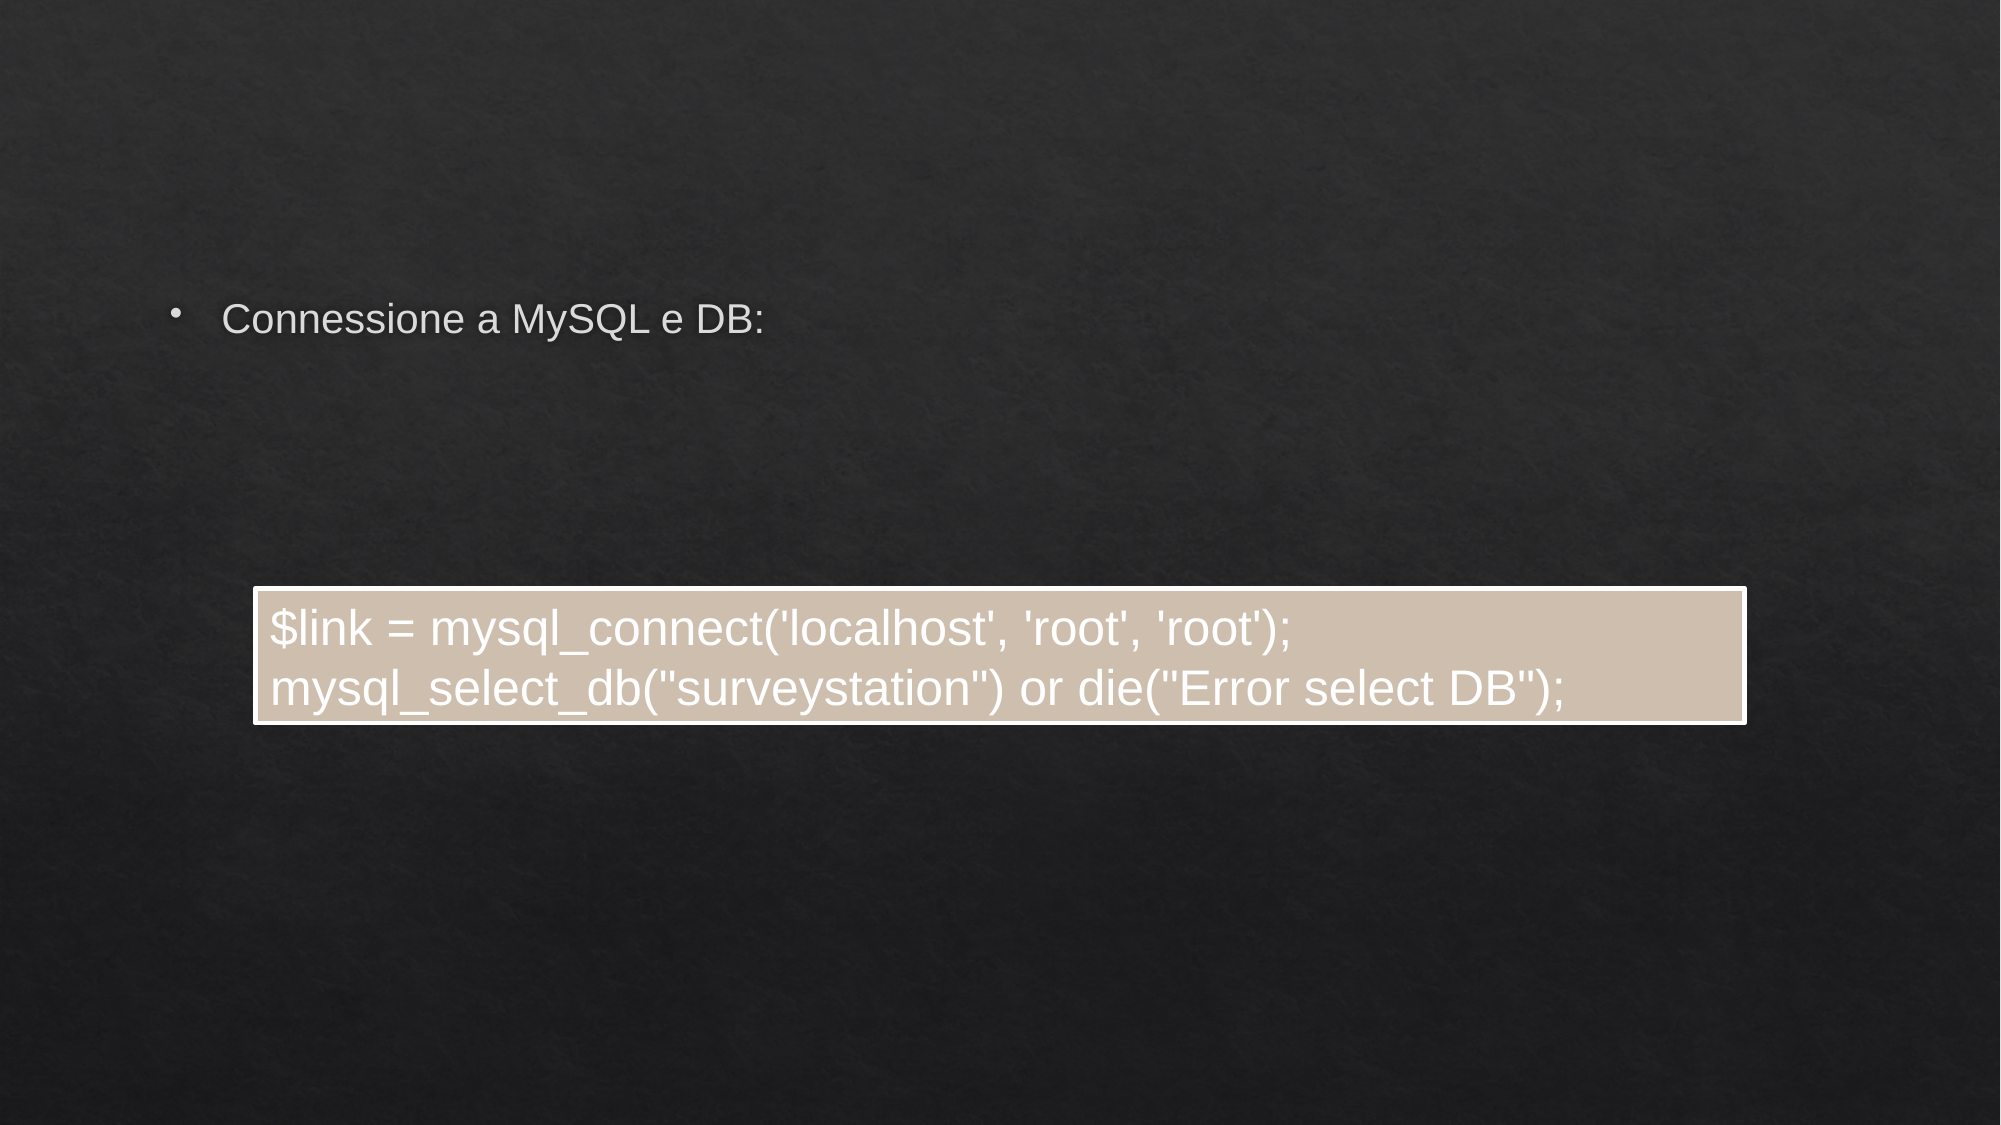

Connessione a MySQL e DB:
$link = mysql_connect('localhost', 'root', 'root');
mysql_select_db("surveystation") or die("Error select DB");